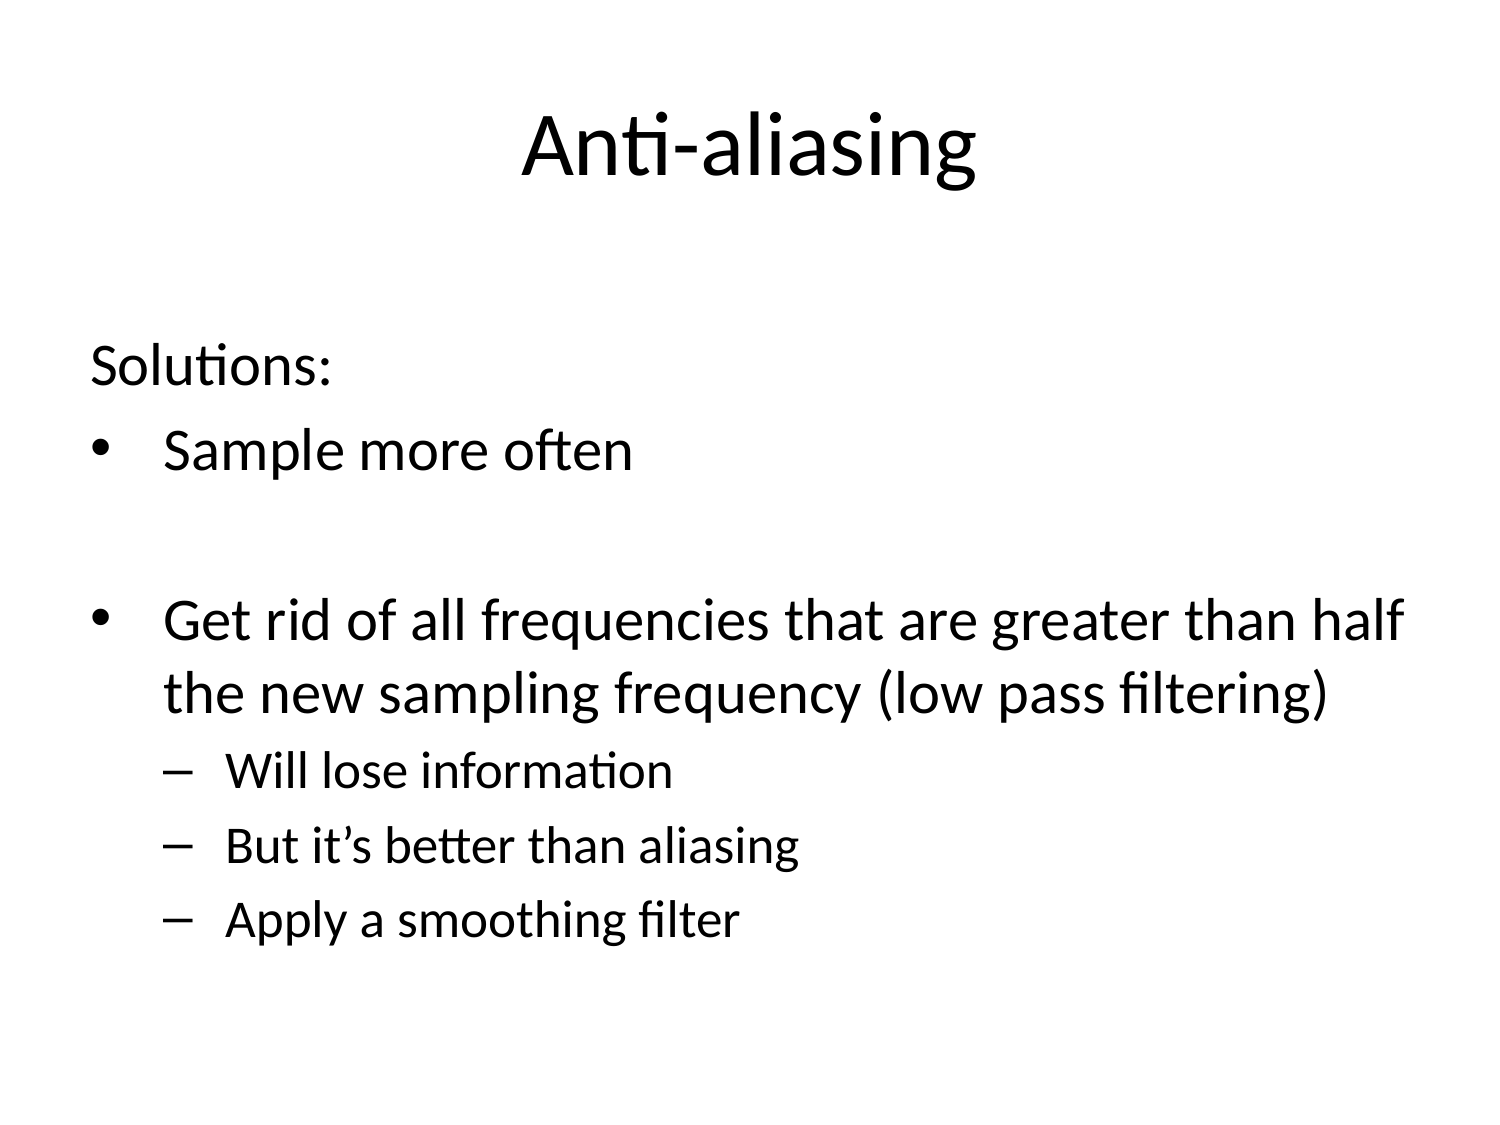

# Anti-aliasing

Solutions:
Sample more often

Get rid of all frequencies that are greater than half the new sampling frequency (low pass filtering)
Will lose information
But it’s better than aliasing
Apply a smoothing filter